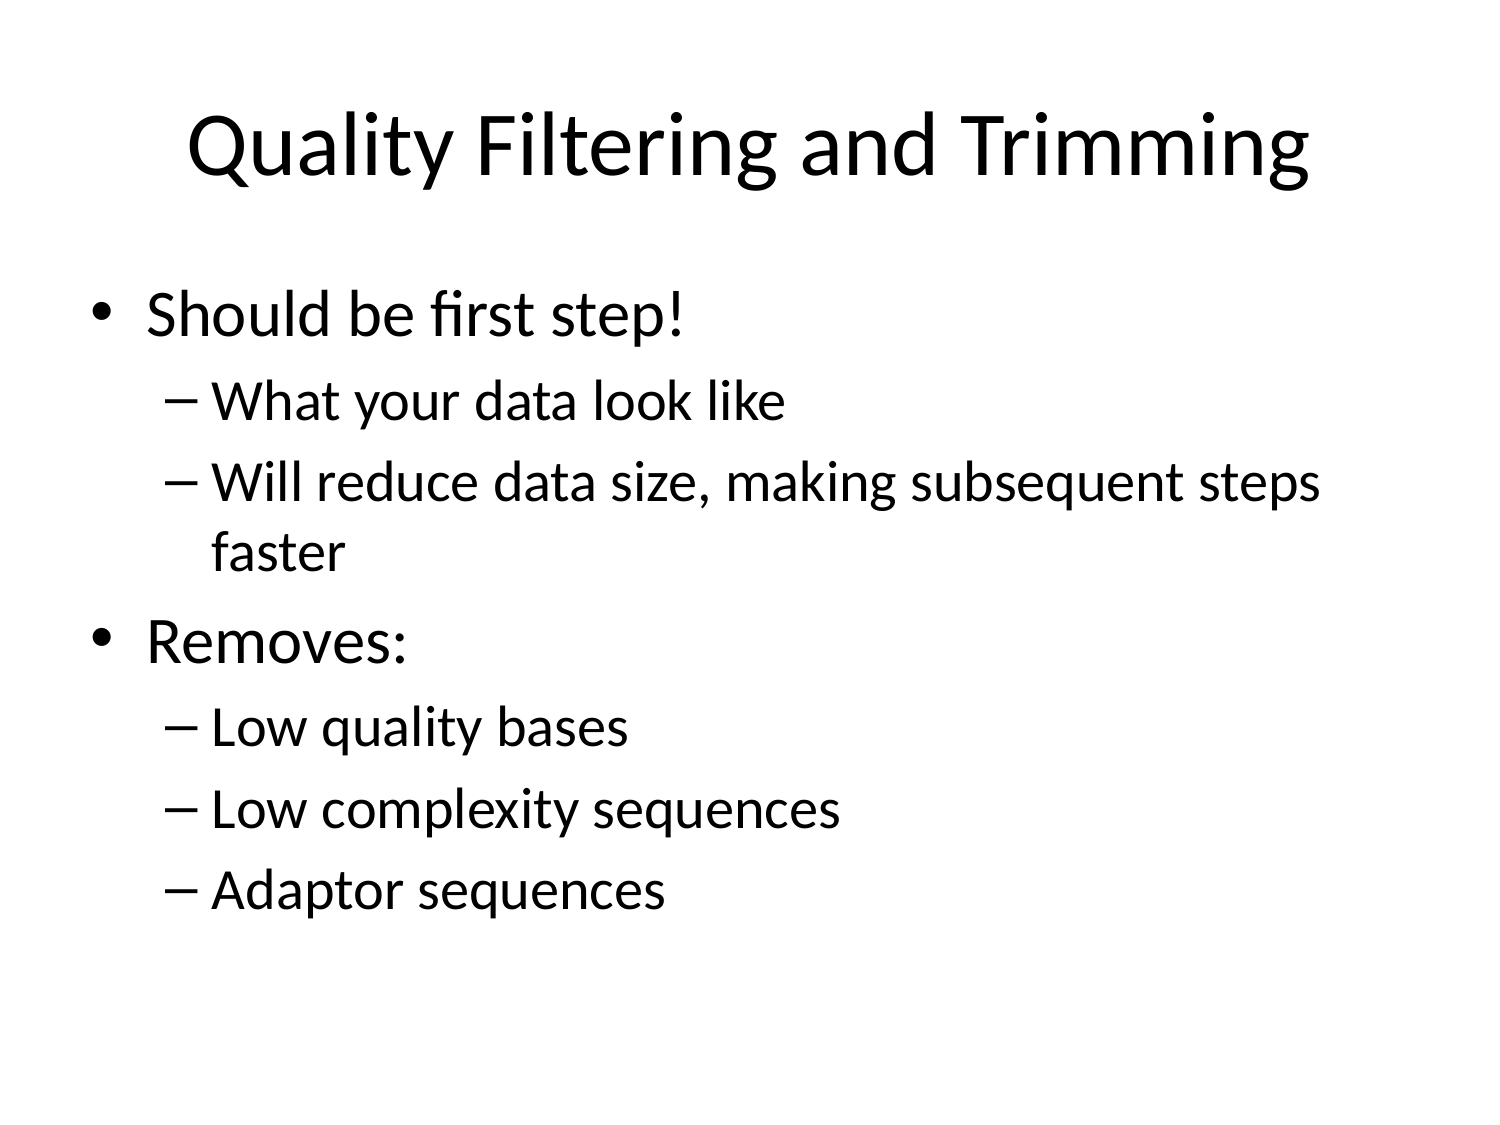

# Quality Filtering and Trimming
Should be first step!
What your data look like
Will reduce data size, making subsequent steps faster
Removes:
Low quality bases
Low complexity sequences
Adaptor sequences